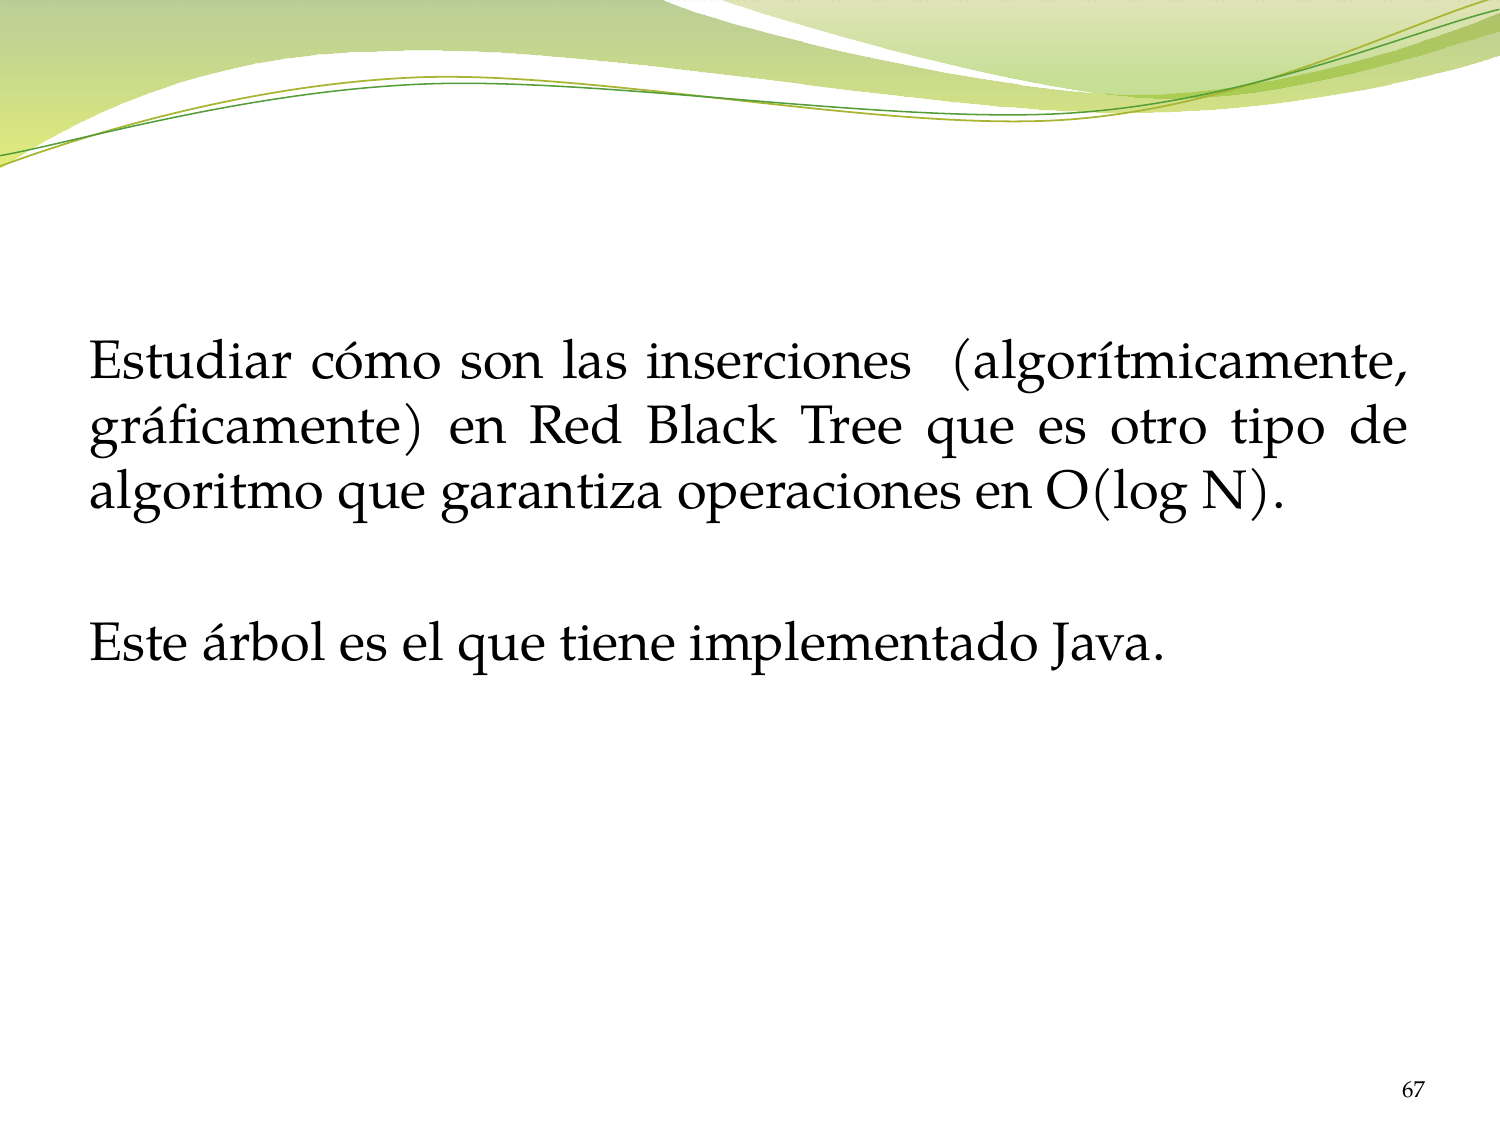

#
Estudiar cómo son las inserciones  (algorítmicamente, gráficamente) en Red Black Tree que es otro tipo de algoritmo que garantiza operaciones en O(log N).

Este árbol es el que tiene implementado Java.

67